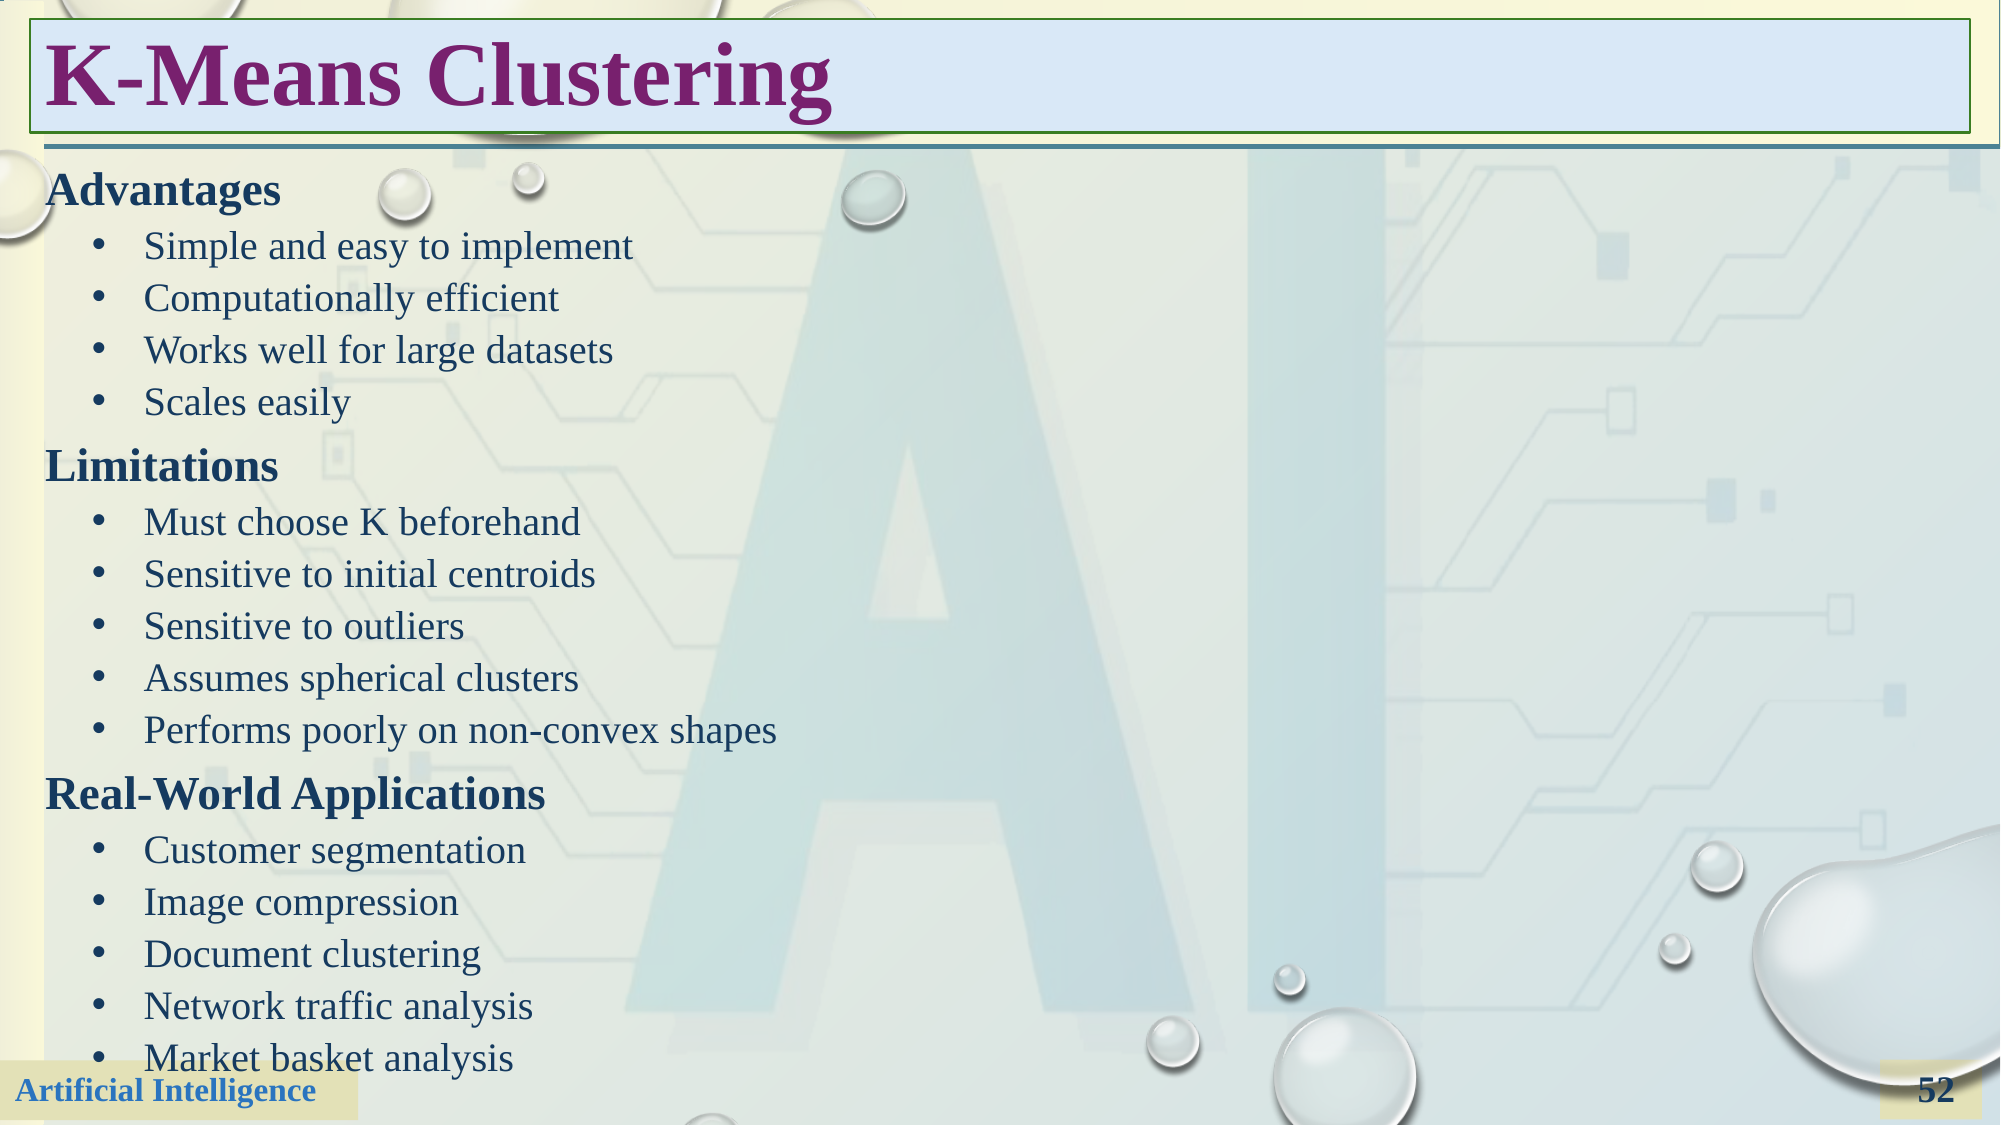

# K-Means Clustering
Advantages
Simple and easy to implement
Computationally efficient
Works well for large datasets
Scales easily
Limitations
Must choose K beforehand
Sensitive to initial centroids
Sensitive to outliers
Assumes spherical clusters
Performs poorly on non-convex shapes
Real-World Applications
Customer segmentation
Image compression
Document clustering
Network traffic analysis
Market basket analysis
52